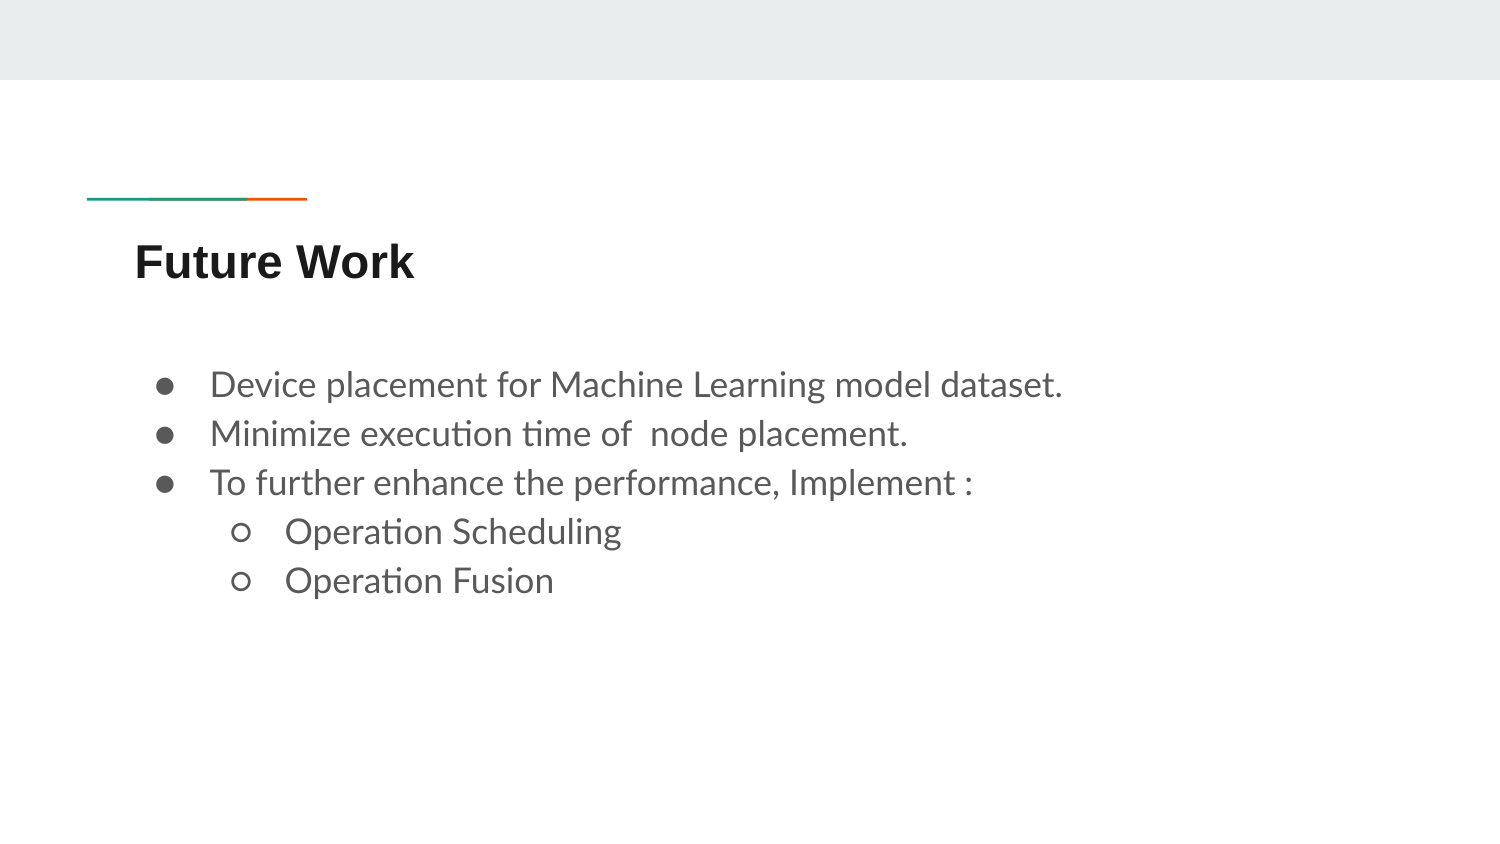

# Future Work
Device placement for Machine Learning model dataset.
Minimize execution time of  node placement.
To further enhance the performance, Implement :
Operation Scheduling
Operation Fusion